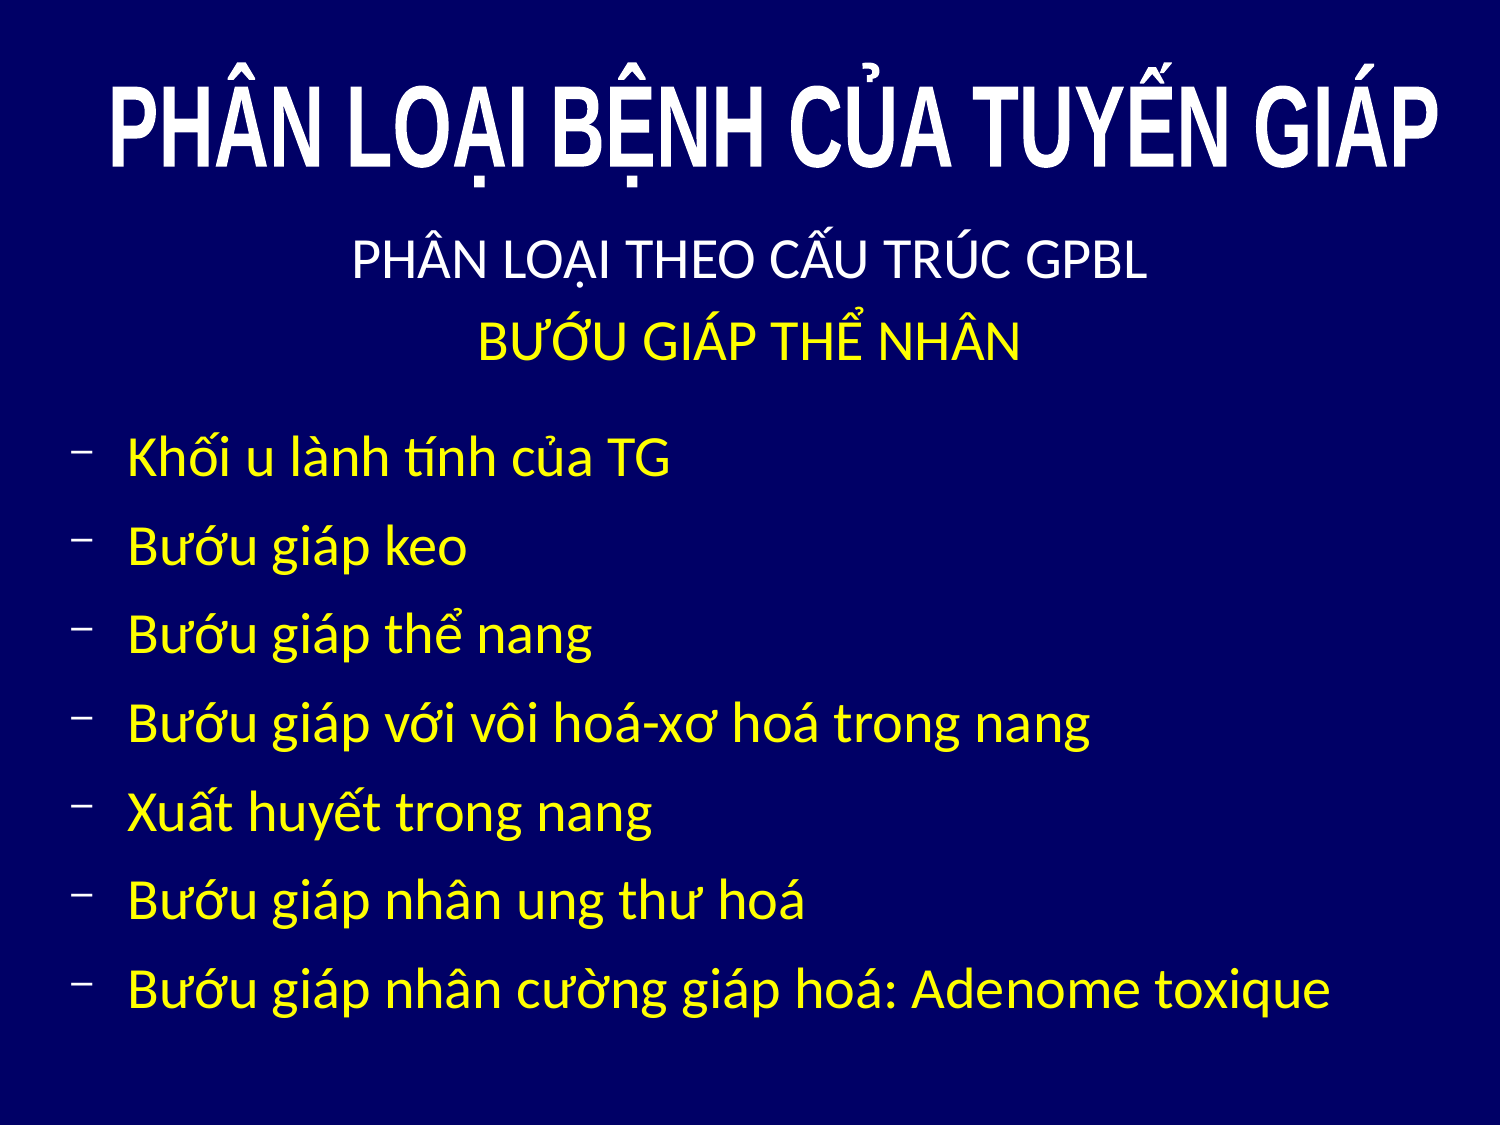

PHÂN LOẠI BỆNH CỦA TUYẾN GIÁP
PHÂN LOẠI THEO CẤU TRÚC GPBL
BƯỚU GIÁP THỂ NHÂN
Khối u lành tính của TG
Bướu giáp keo
Bướu giáp thể nang
Bướu giáp với vôi hoá-xơ hoá trong nang
Xuất huyết trong nang
Bướu giáp nhân ung thư hoá
Bướu giáp nhân cường giáp hoá: Adenome toxique